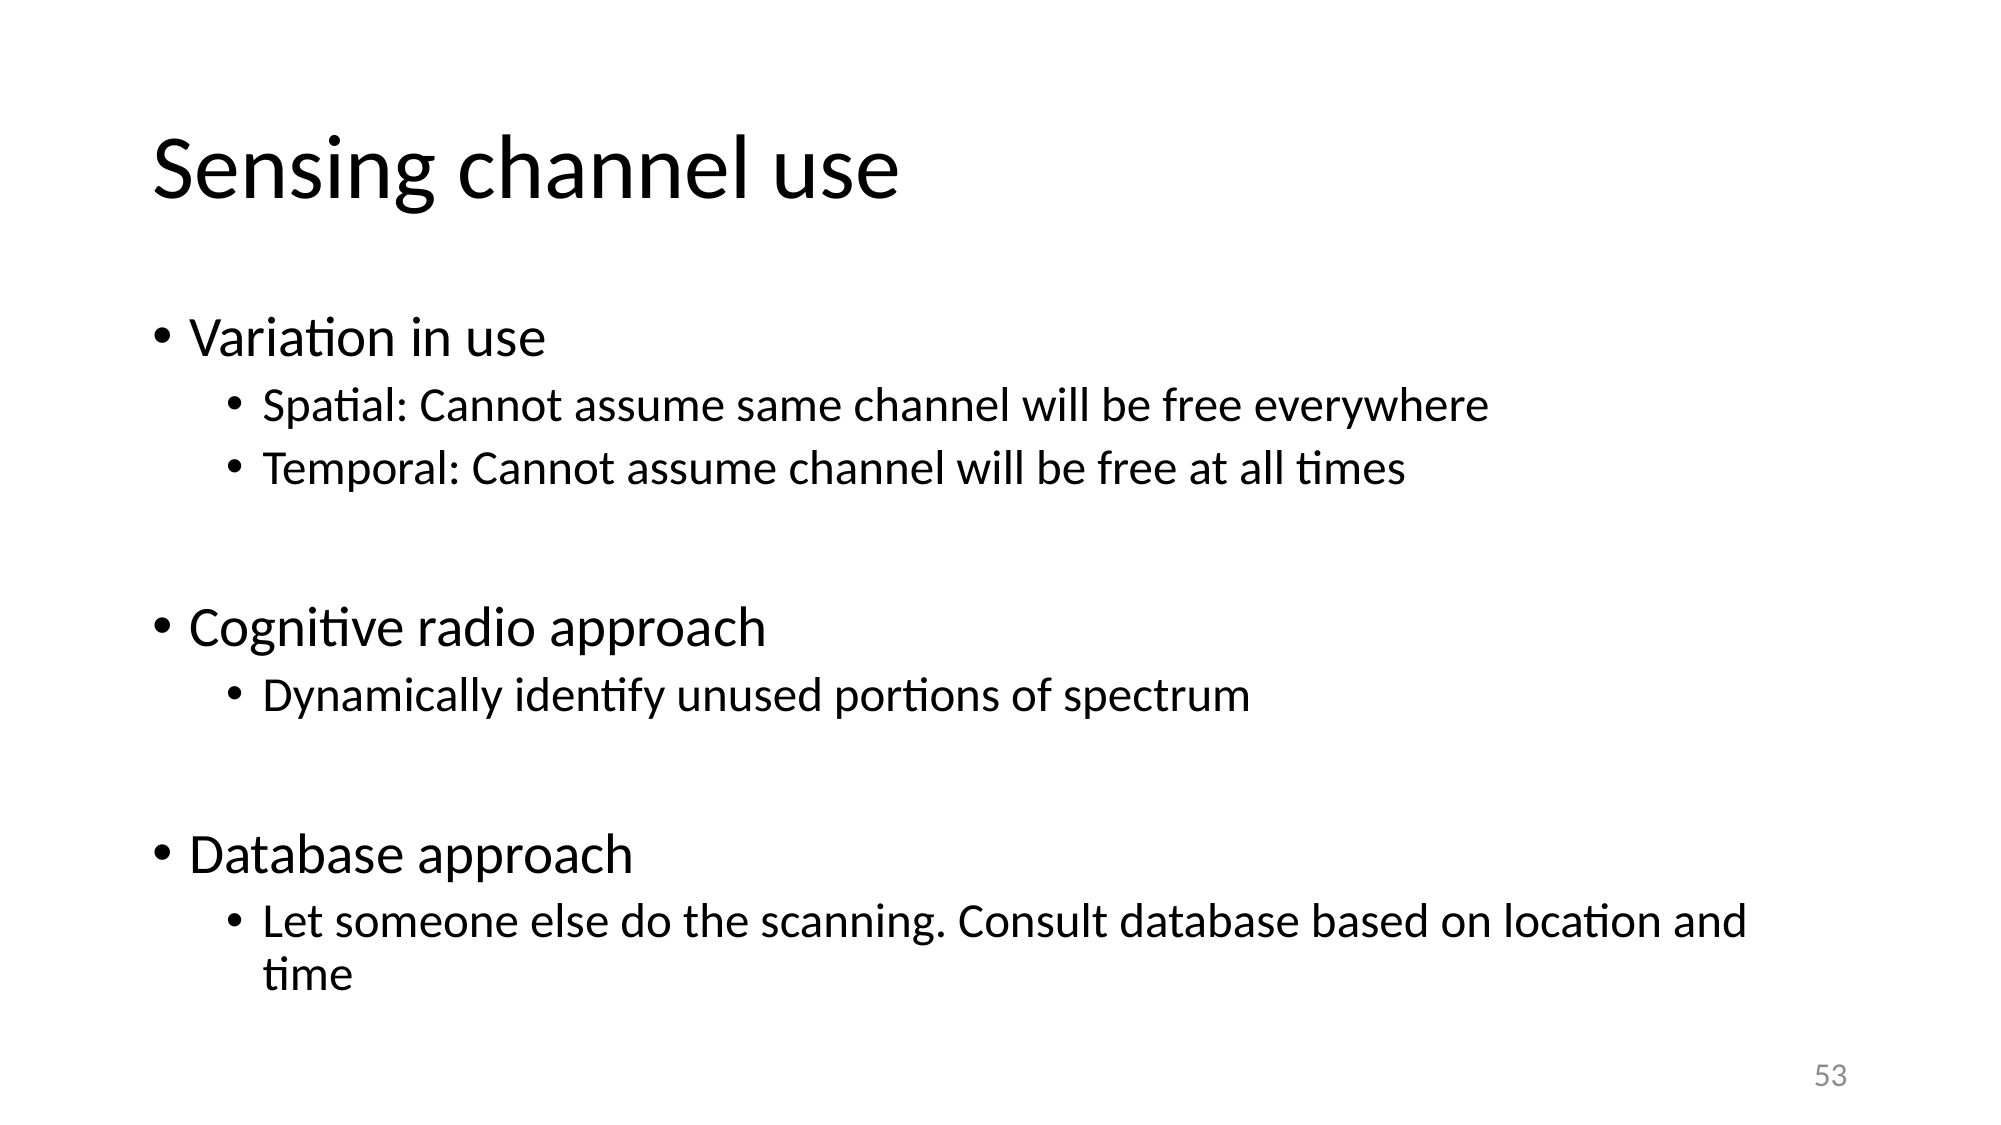

# Sensing channel use
Variation in use
Spatial: Cannot assume same channel will be free everywhere
Temporal: Cannot assume channel will be free at all times

Cognitive radio approach
Dynamically identify unused portions of spectrum

Database approach
Let someone else do the scanning. Consult database based on location and time
53